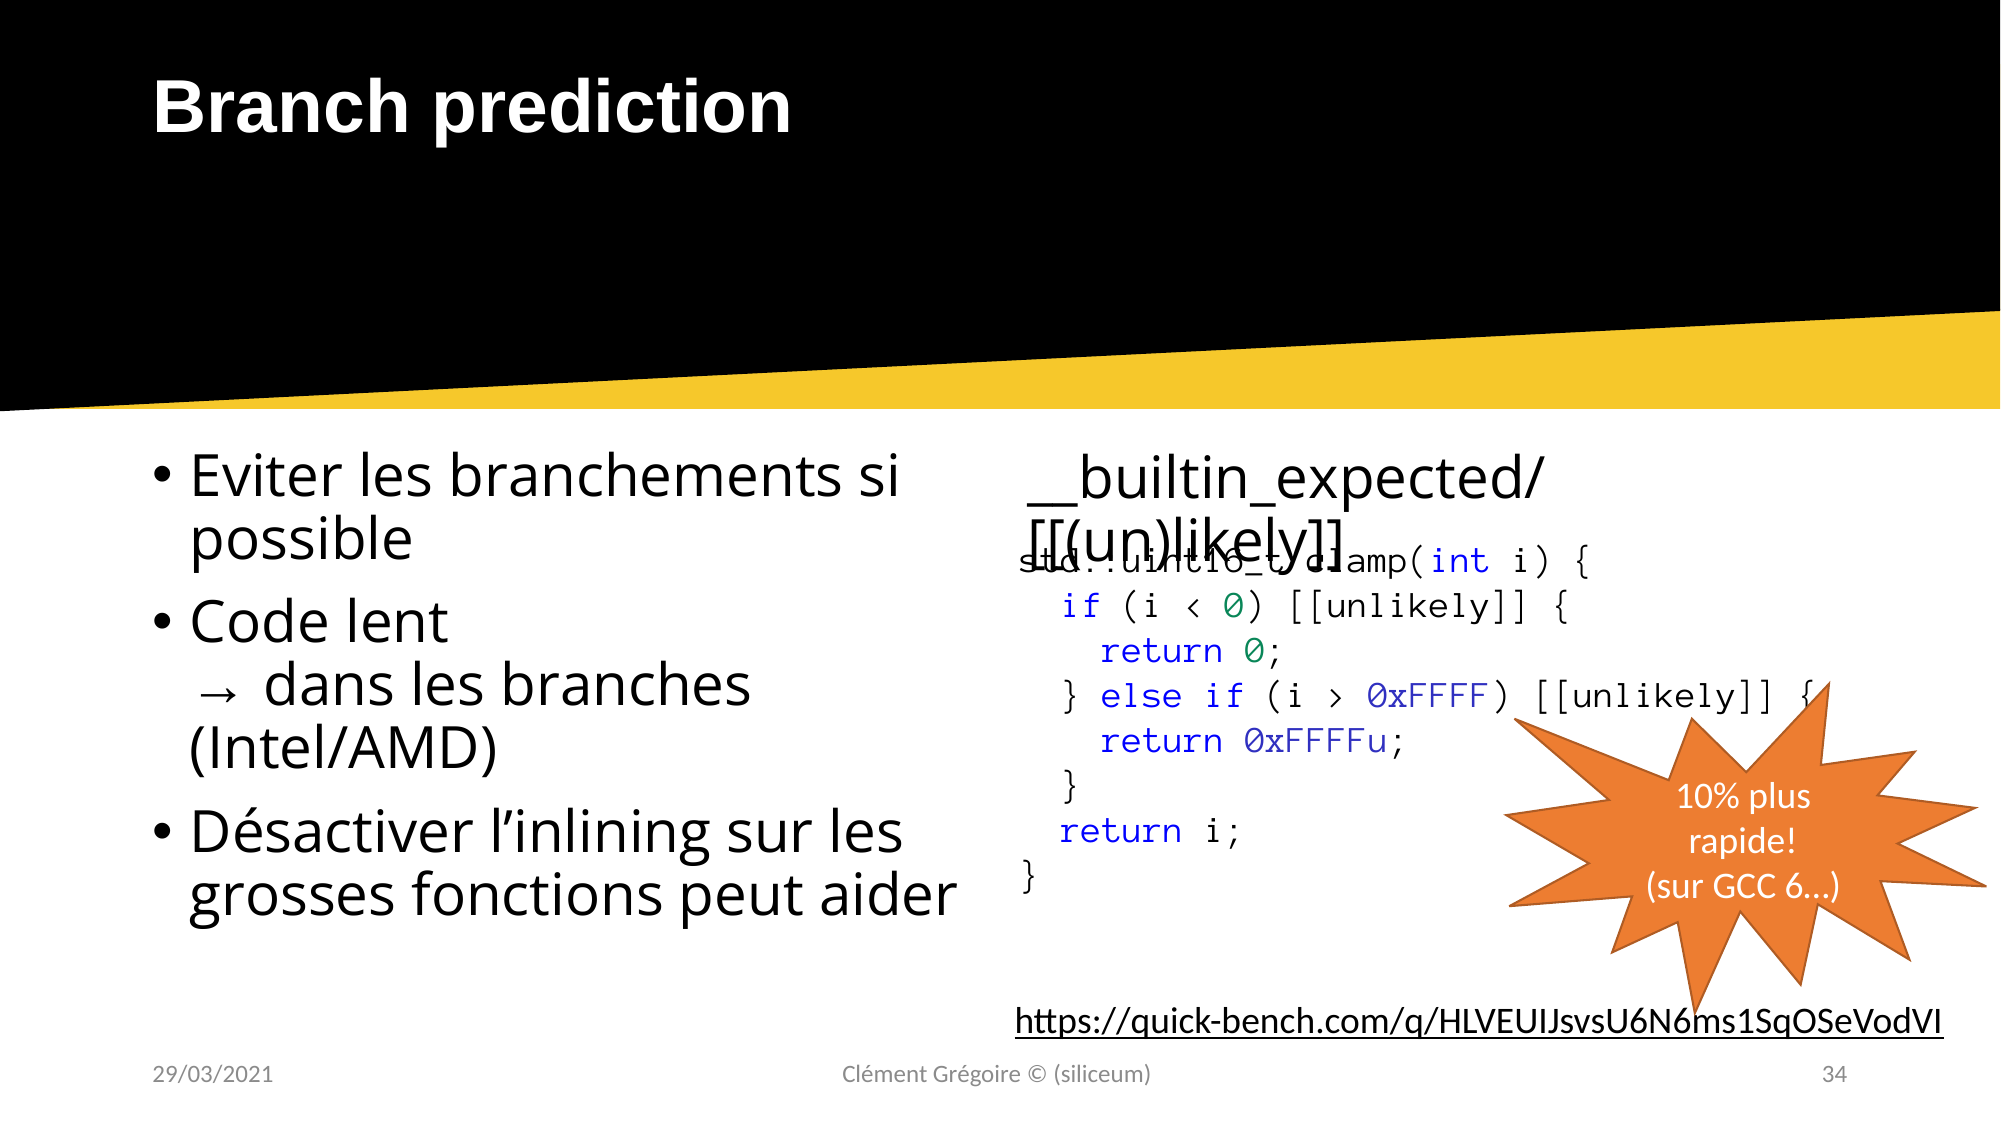

# Branch prediction

Eviter les branchements si possible
Code lent
→ dans les branches (Intel/AMD)
Désactiver l’inlining sur les grosses fonctions peut aider
__builtin_expected/[[(un)likely]]

std::uint16_t clamp(int i) {
  if (i < 0) [[unlikely]] {
    return 0;
  } else if (i > 0xFFFF) [[unlikely]] {
    return 0xFFFFu;
  }
  return i;
}

10% plus rapide!
(sur GCC 6…)
https://quick-bench.com/q/HLVEUIJsvsU6N6ms1SqOSeVodVI
29/03/2021
Clément Grégoire © (siliceum)
34